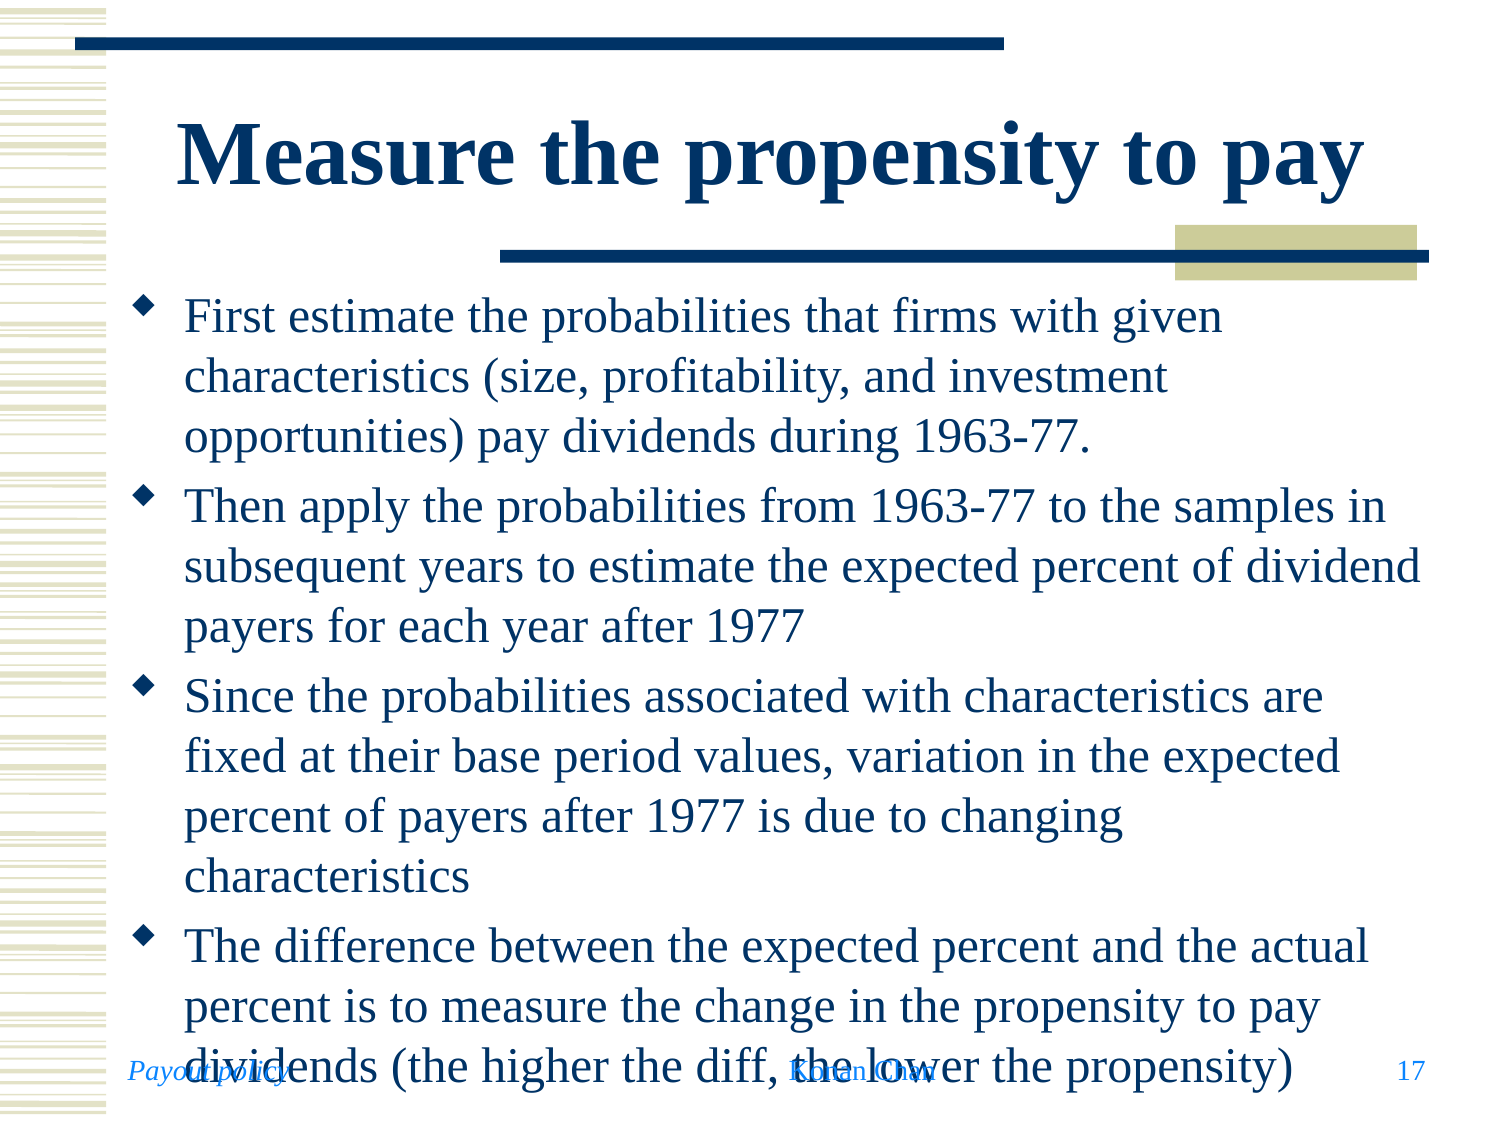

# Measure the propensity to pay
First estimate the probabilities that firms with given characteristics (size, profitability, and investment opportunities) pay dividends during 1963-77.
Then apply the probabilities from 1963-77 to the samples in subsequent years to estimate the expected percent of dividend payers for each year after 1977
Since the probabilities associated with characteristics are fixed at their base period values, variation in the expected percent of payers after 1977 is due to changing characteristics
The difference between the expected percent and the actual percent is to measure the change in the propensity to pay dividends (the higher the diff, the lower the propensity)
Payout policy
Konan Chan
17